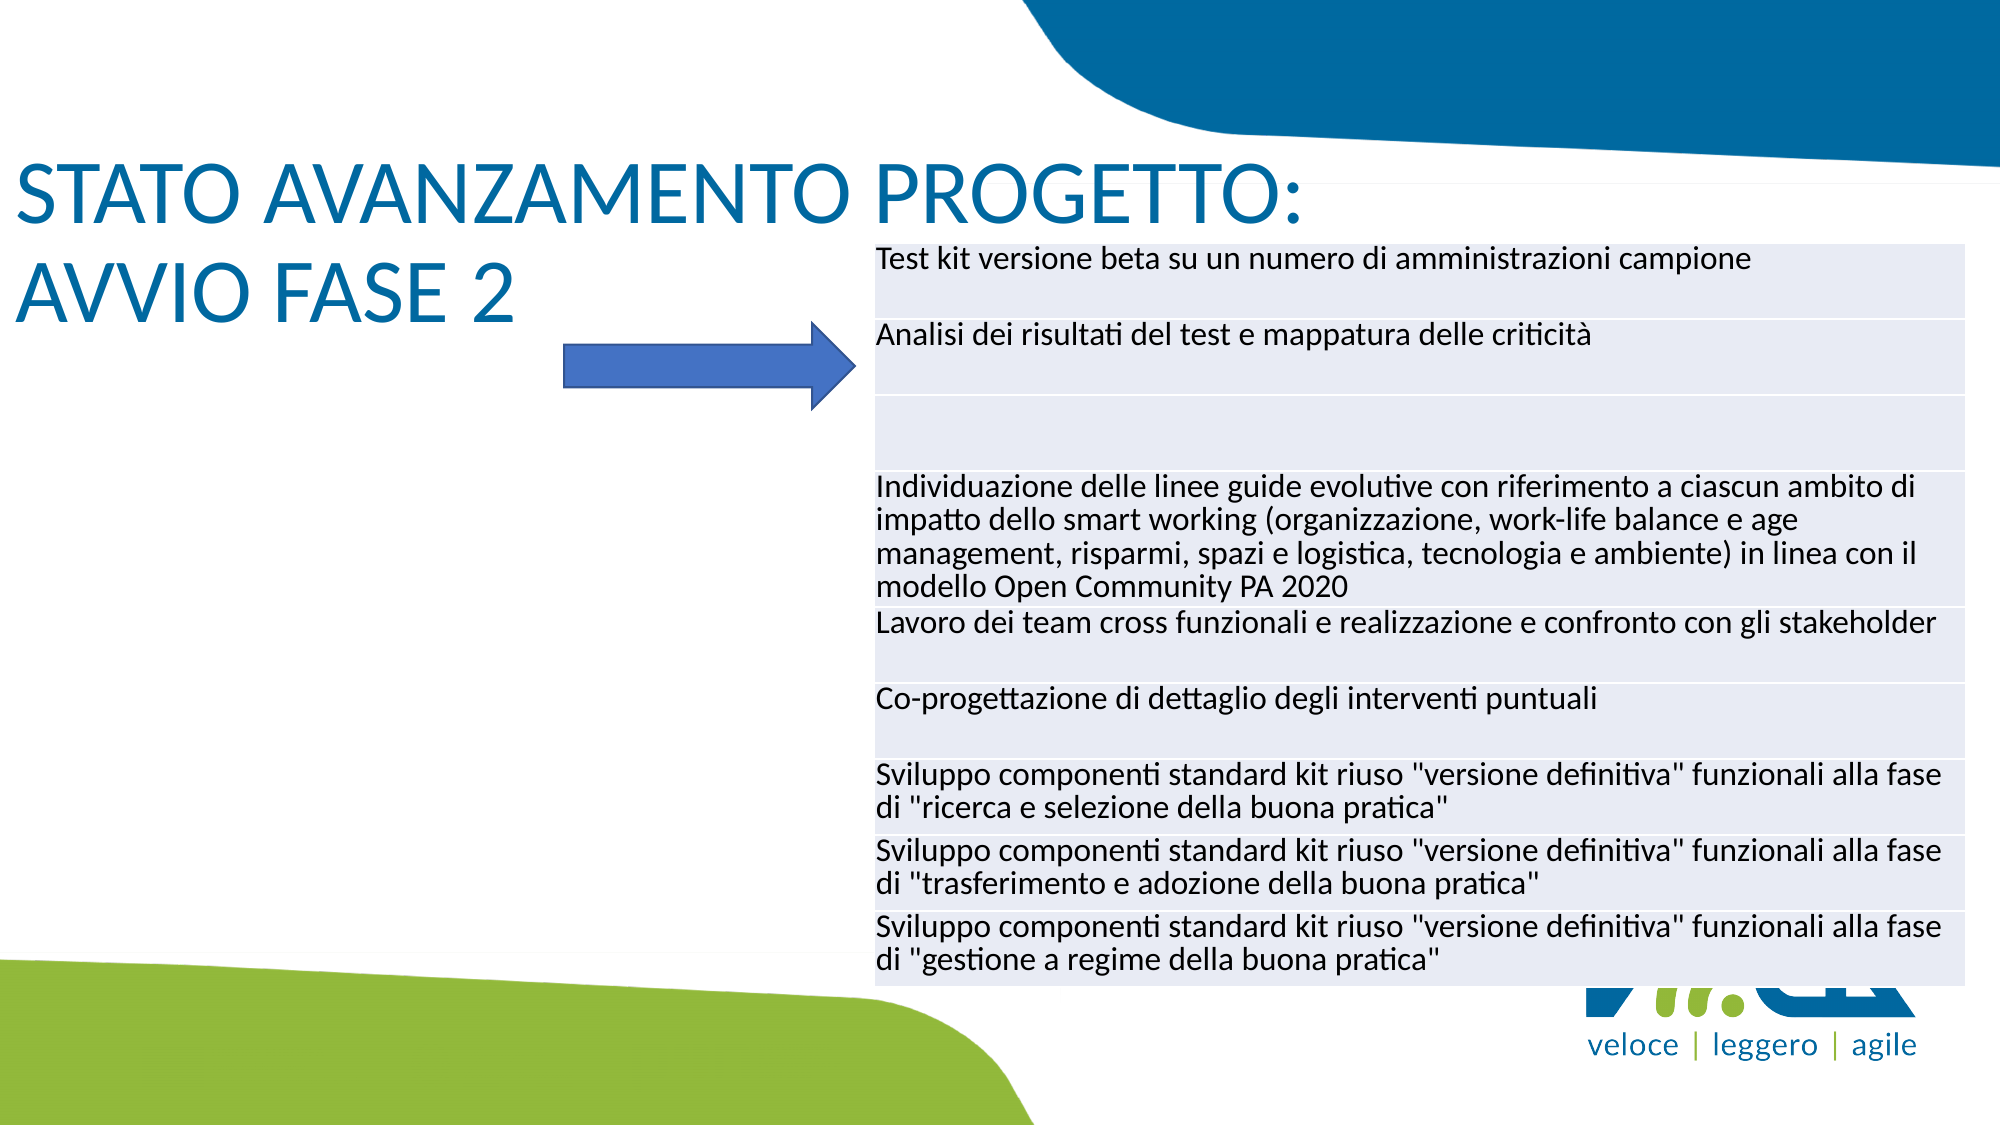

# STATO AVANZAMENTO PROGETTO: AVVIO FASE 2
| Test kit versione beta su un numero di amministrazioni campione |
| --- |
| Analisi dei risultati del test e mappatura delle criticità |
|  |
| Individuazione delle linee guide evolutive con riferimento a ciascun ambito di impatto dello smart working (organizzazione, work-life balance e age management, risparmi, spazi e logistica, tecnologia e ambiente) in linea con il modello Open Community PA 2020 |
| Lavoro dei team cross funzionali e realizzazione e confronto con gli stakeholder |
| Co-progettazione di dettaglio degli interventi puntuali |
| Sviluppo componenti standard kit riuso "versione definitiva" funzionali alla fase di "ricerca e selezione della buona pratica" |
| Sviluppo componenti standard kit riuso "versione definitiva" funzionali alla fase di "trasferimento e adozione della buona pratica" |
| Sviluppo componenti standard kit riuso "versione definitiva" funzionali alla fase di "gestione a regime della buona pratica" |